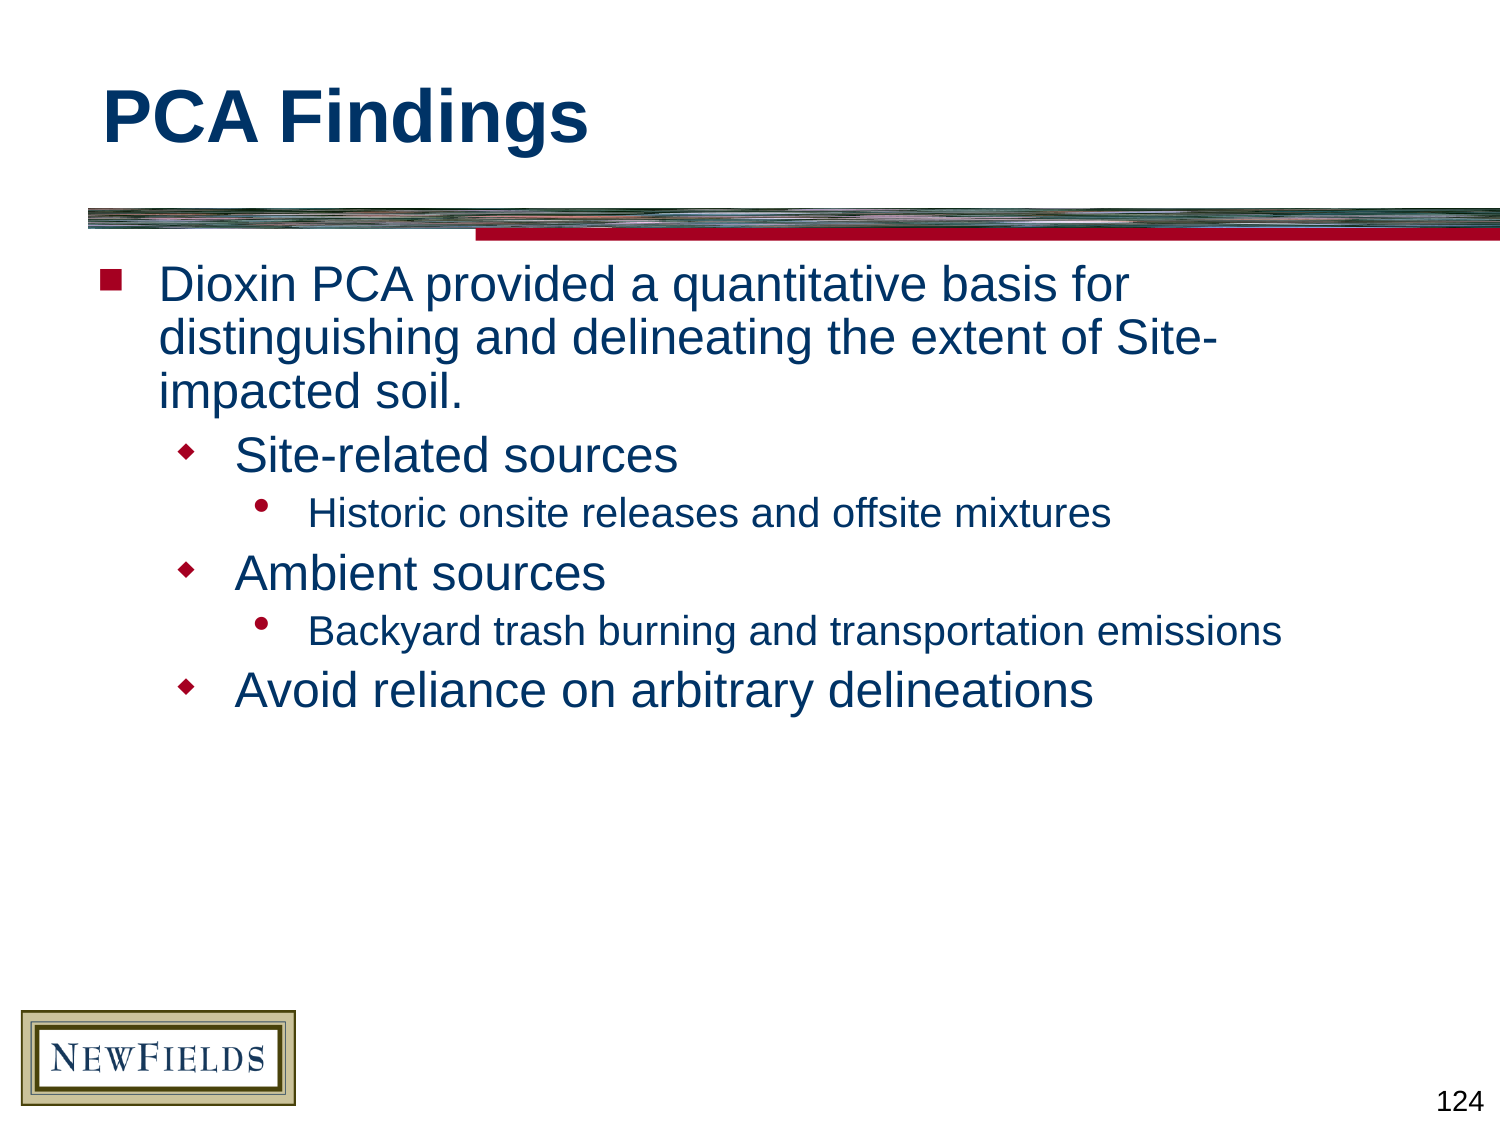

# PCA Findings
Dioxin PCA provided a quantitative basis for distinguishing and delineating the extent of Site-impacted soil.
Site-related sources
Historic onsite releases and offsite mixtures
Ambient sources
Backyard trash burning and transportation emissions
Avoid reliance on arbitrary delineations

124